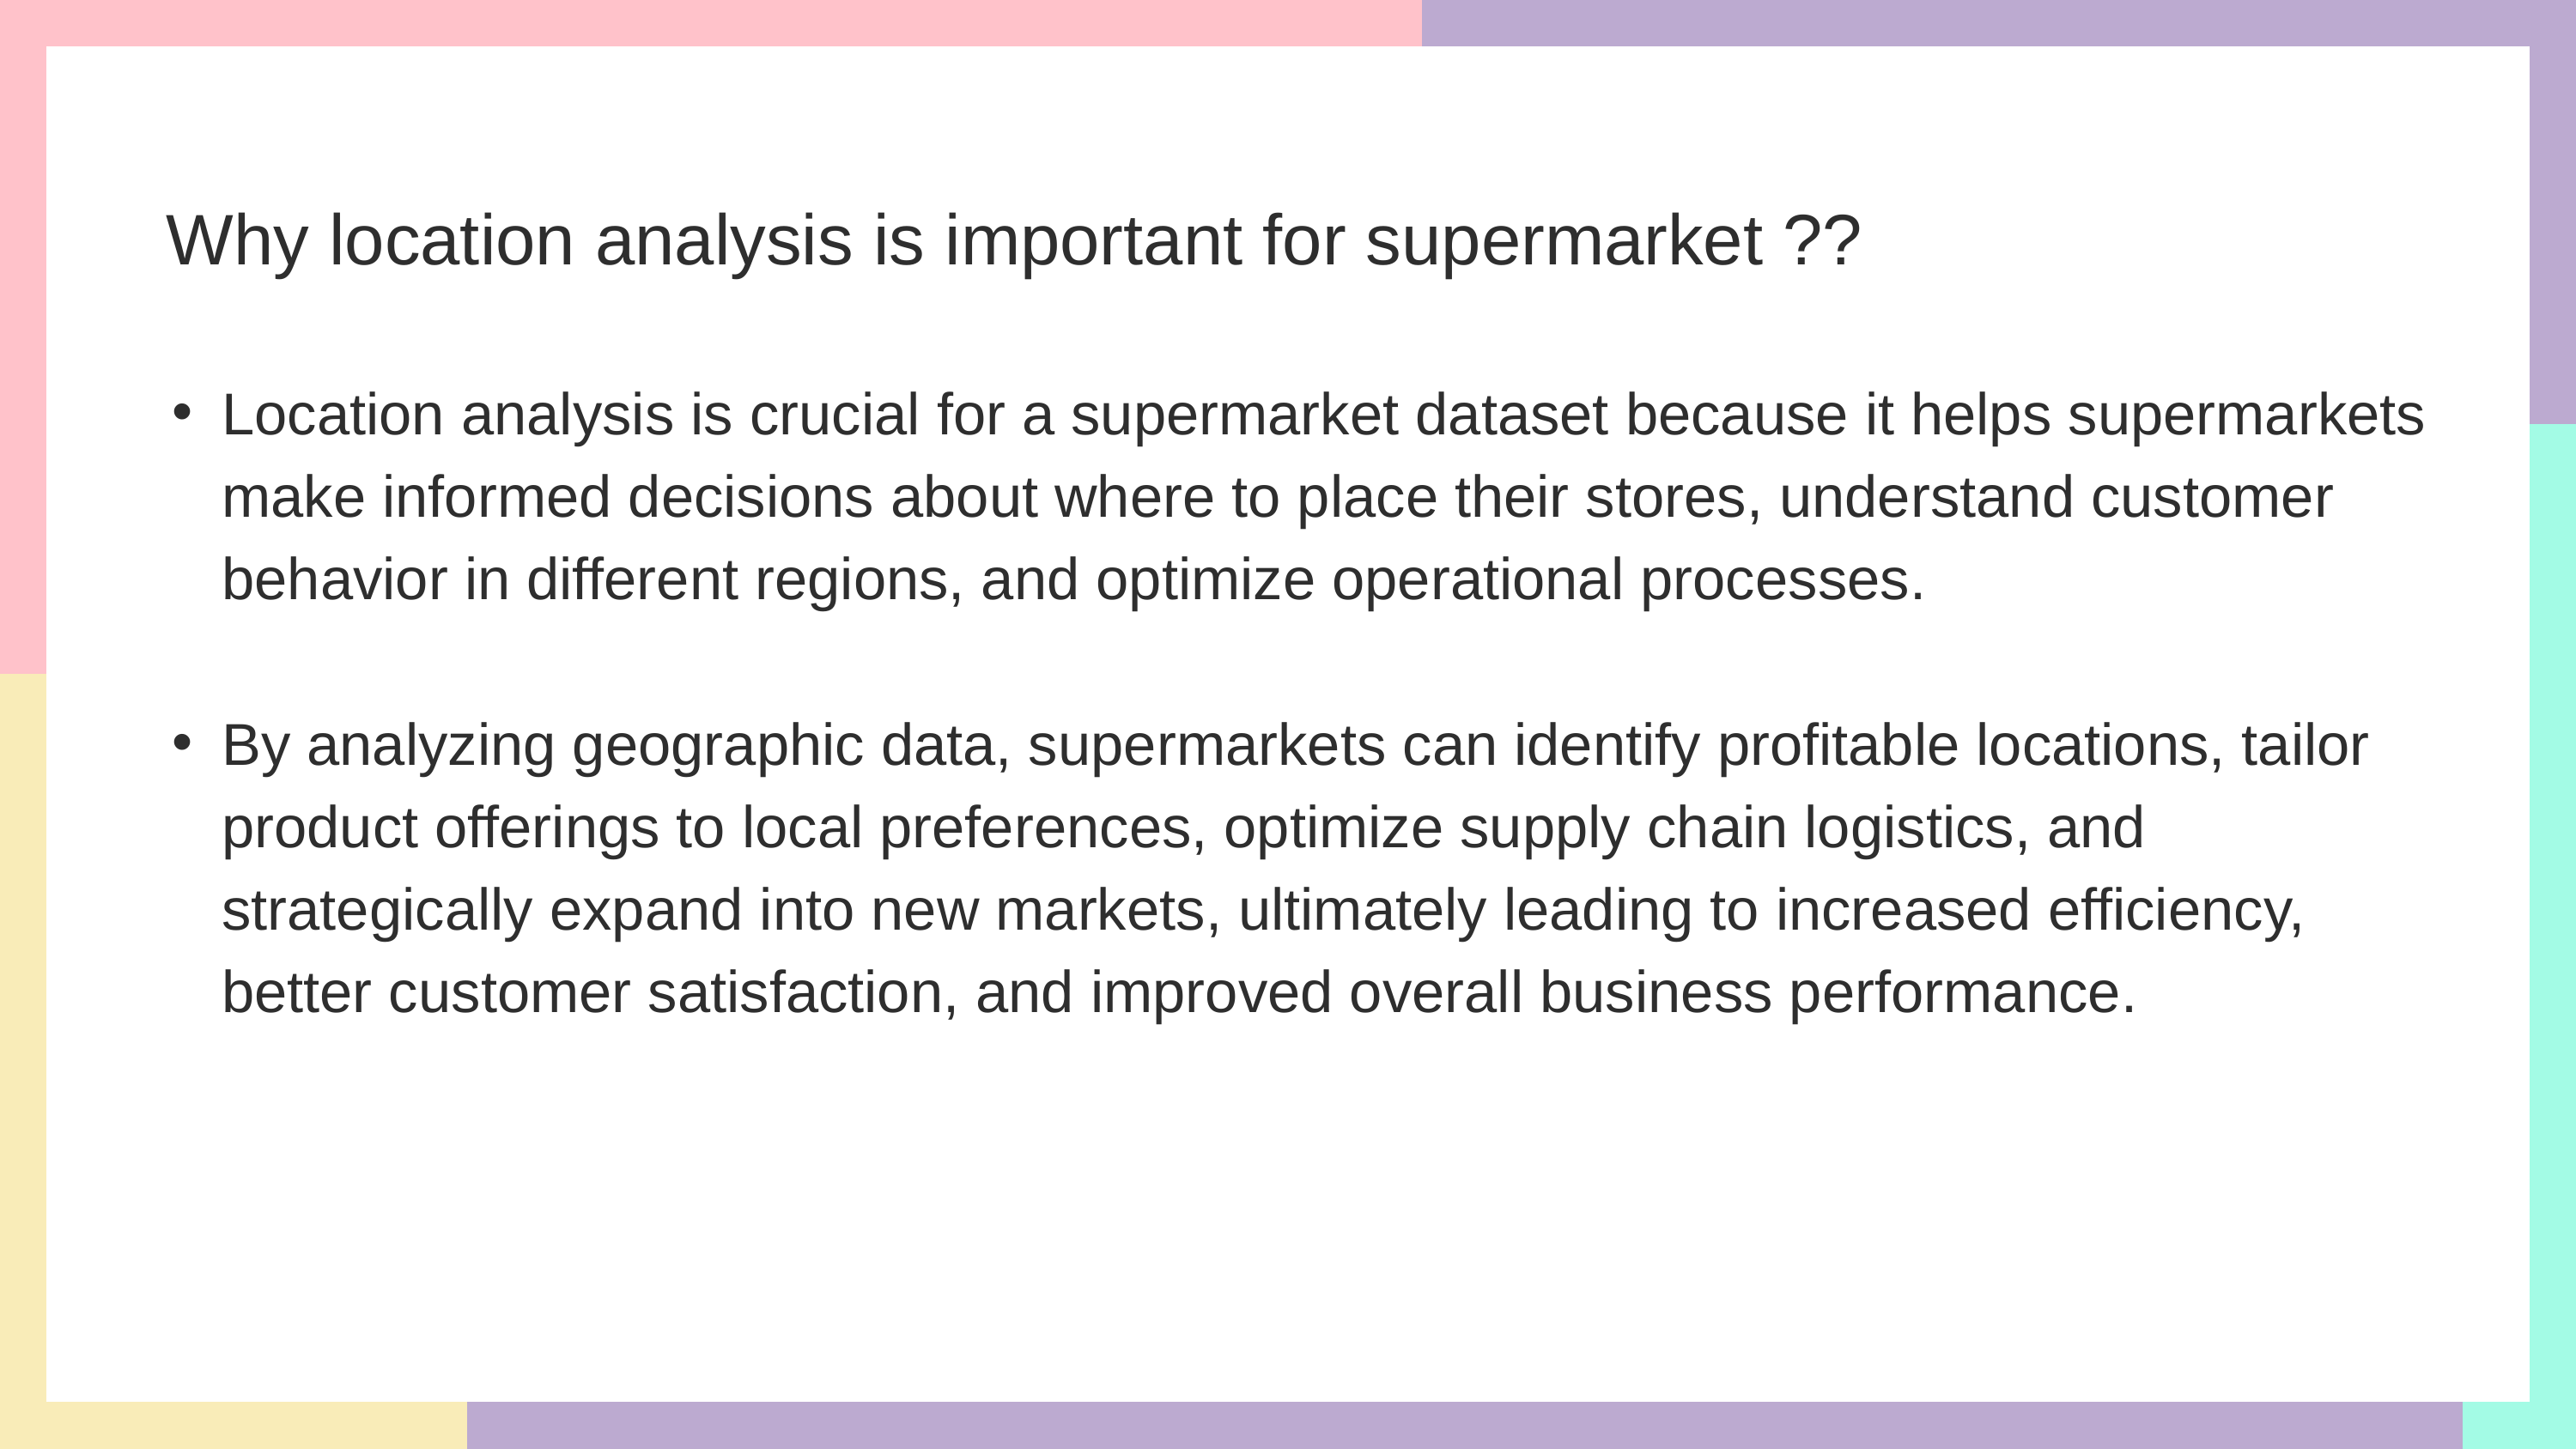

Why location analysis is important for supermarket ??
Location analysis is crucial for a supermarket dataset because it helps supermarkets make informed decisions about where to place their stores, understand customer behavior in different regions, and optimize operational processes.

By analyzing geographic data, supermarkets can identify profitable locations, tailor product offerings to local preferences, optimize supply chain logistics, and strategically expand into new markets, ultimately leading to increased efficiency, better customer satisfaction, and improved overall business performance.